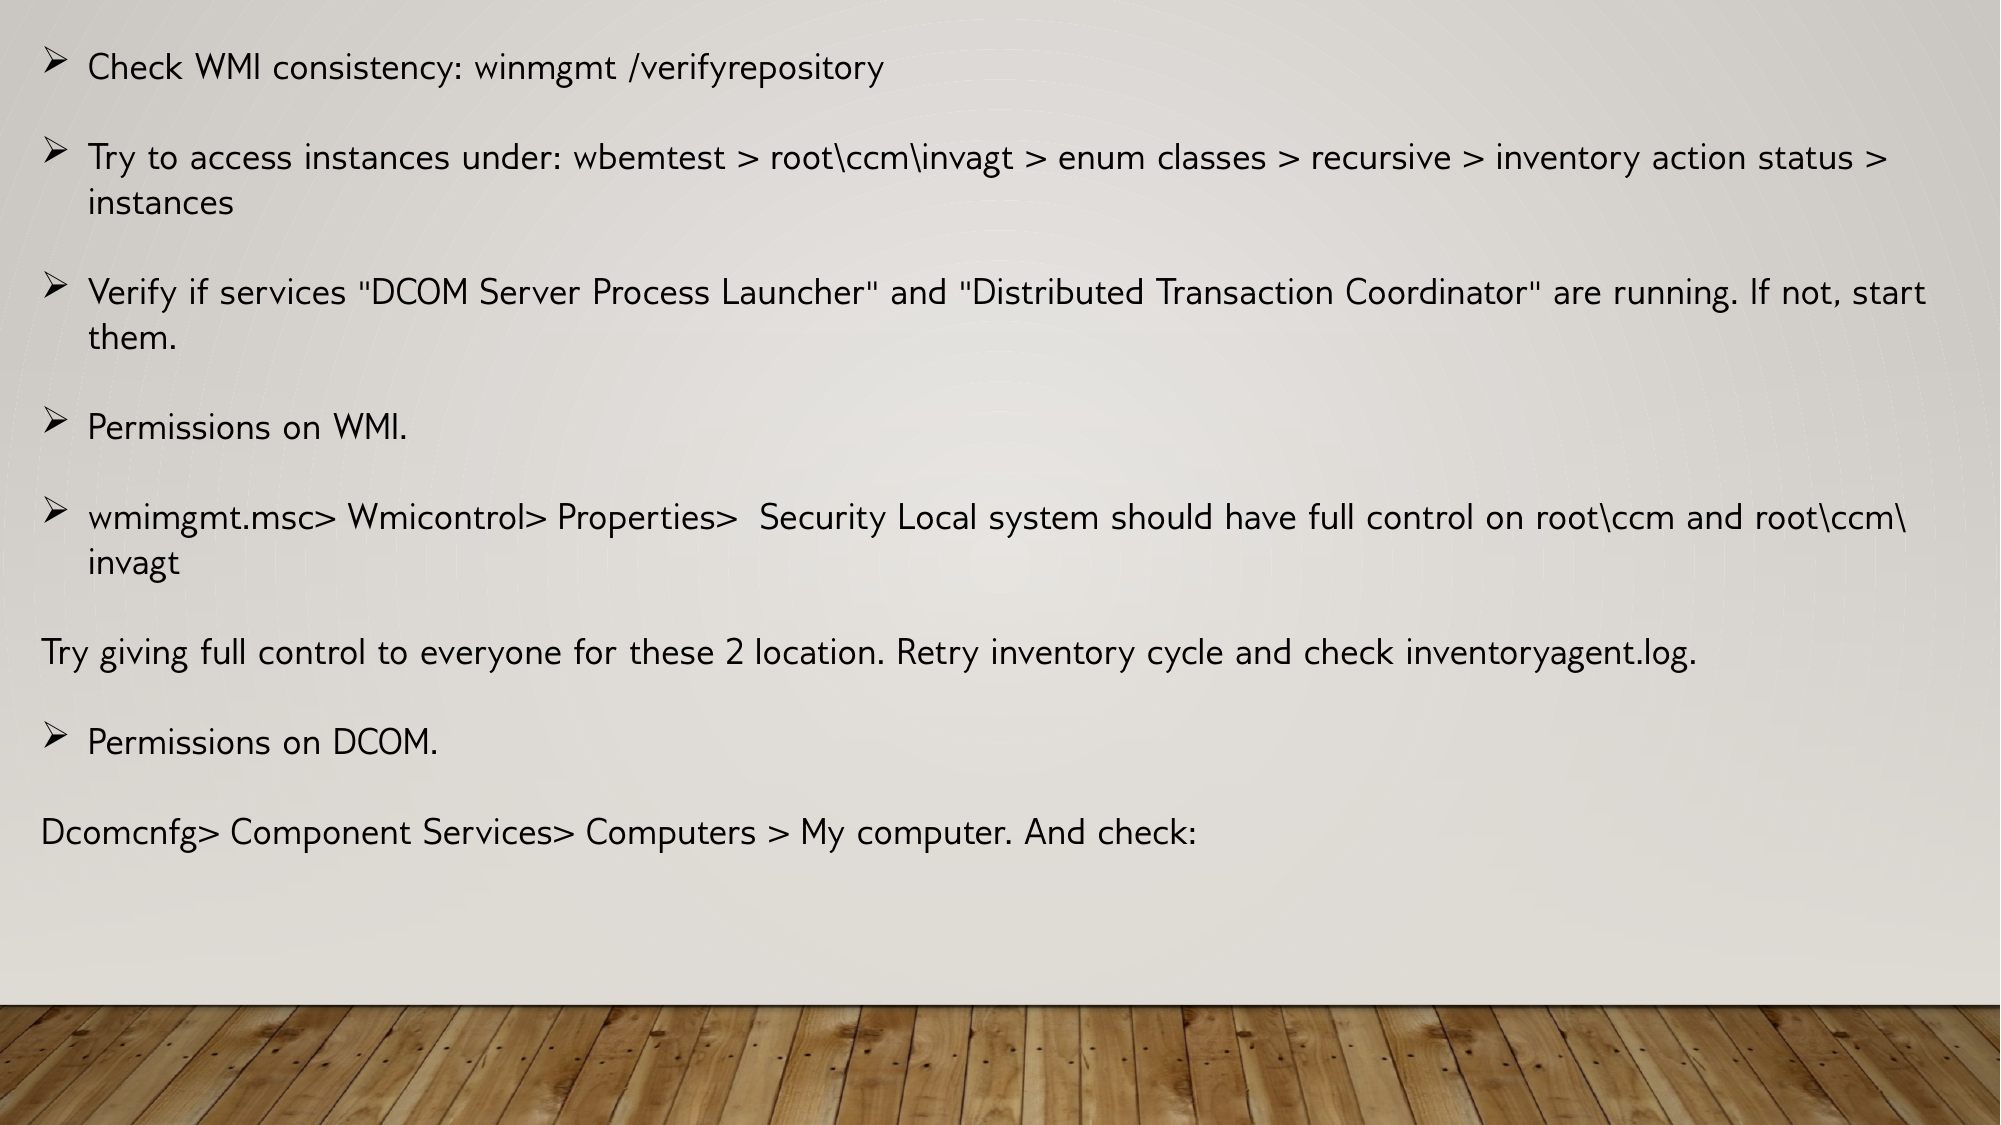

Check WMI consistency: winmgmt /verifyrepository

Try to access instances under: wbemtest > root\ccm\invagt > enum classes > recursive > inventory action status > instances

Verify if services "DCOM Server Process Launcher" and "Distributed Transaction Coordinator" are running. If not, start them.

Permissions on WMI.

wmimgmt.msc> Wmicontrol> Properties>  Security Local system should have full control on root\ccm and root\ccm\invagt

Try giving full control to everyone for these 2 location. Retry inventory cycle and check inventoryagent.log.

Permissions on DCOM.

Dcomcnfg> Component Services> Computers > My computer. And check: